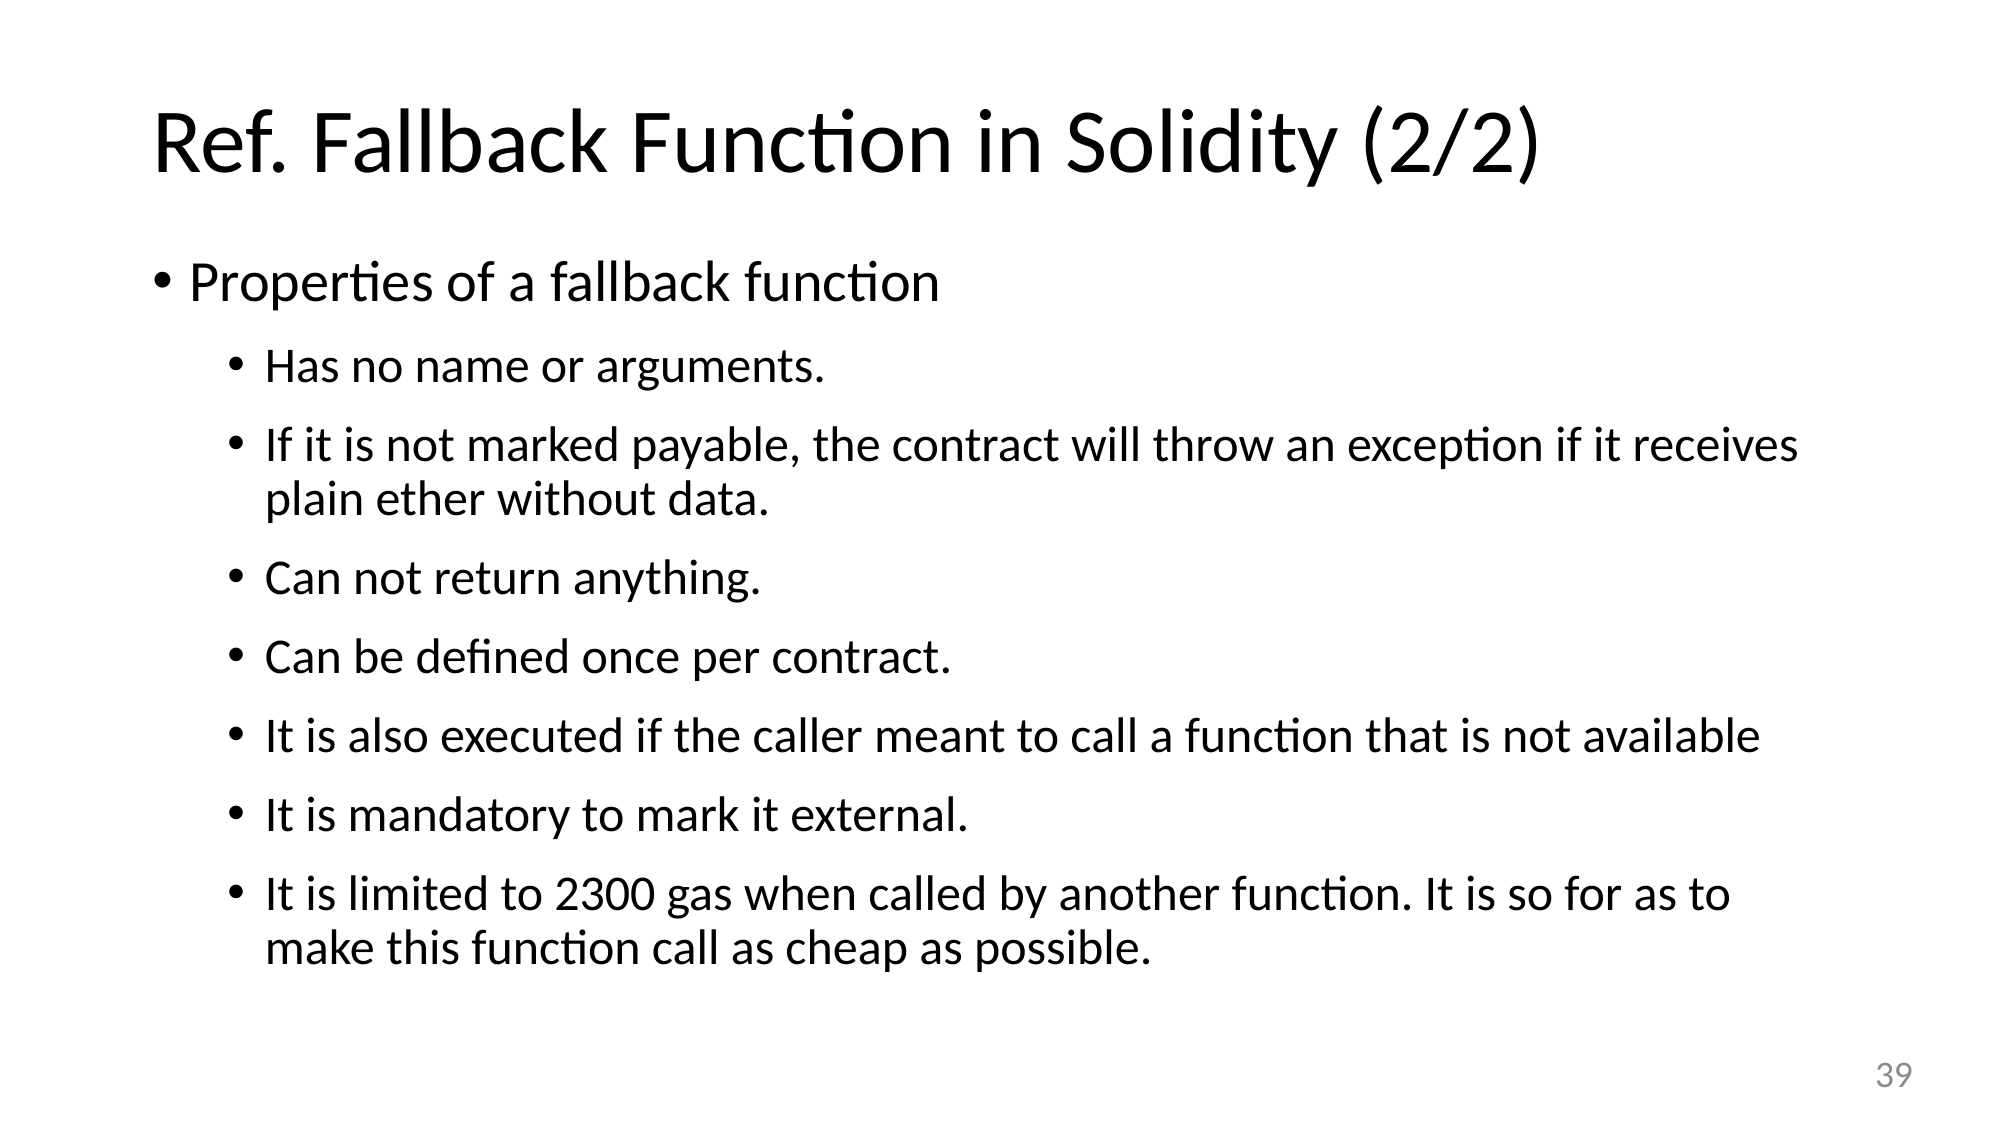

# Ref. Fallback Function in Solidity (2/2)
Properties of a fallback function
Has no name or arguments.
If it is not marked payable, the contract will throw an exception if it receives plain ether without data.
Can not return anything.
Can be defined once per contract.
It is also executed if the caller meant to call a function that is not available
It is mandatory to mark it external.
It is limited to 2300 gas when called by another function. It is so for as to make this function call as cheap as possible.
39